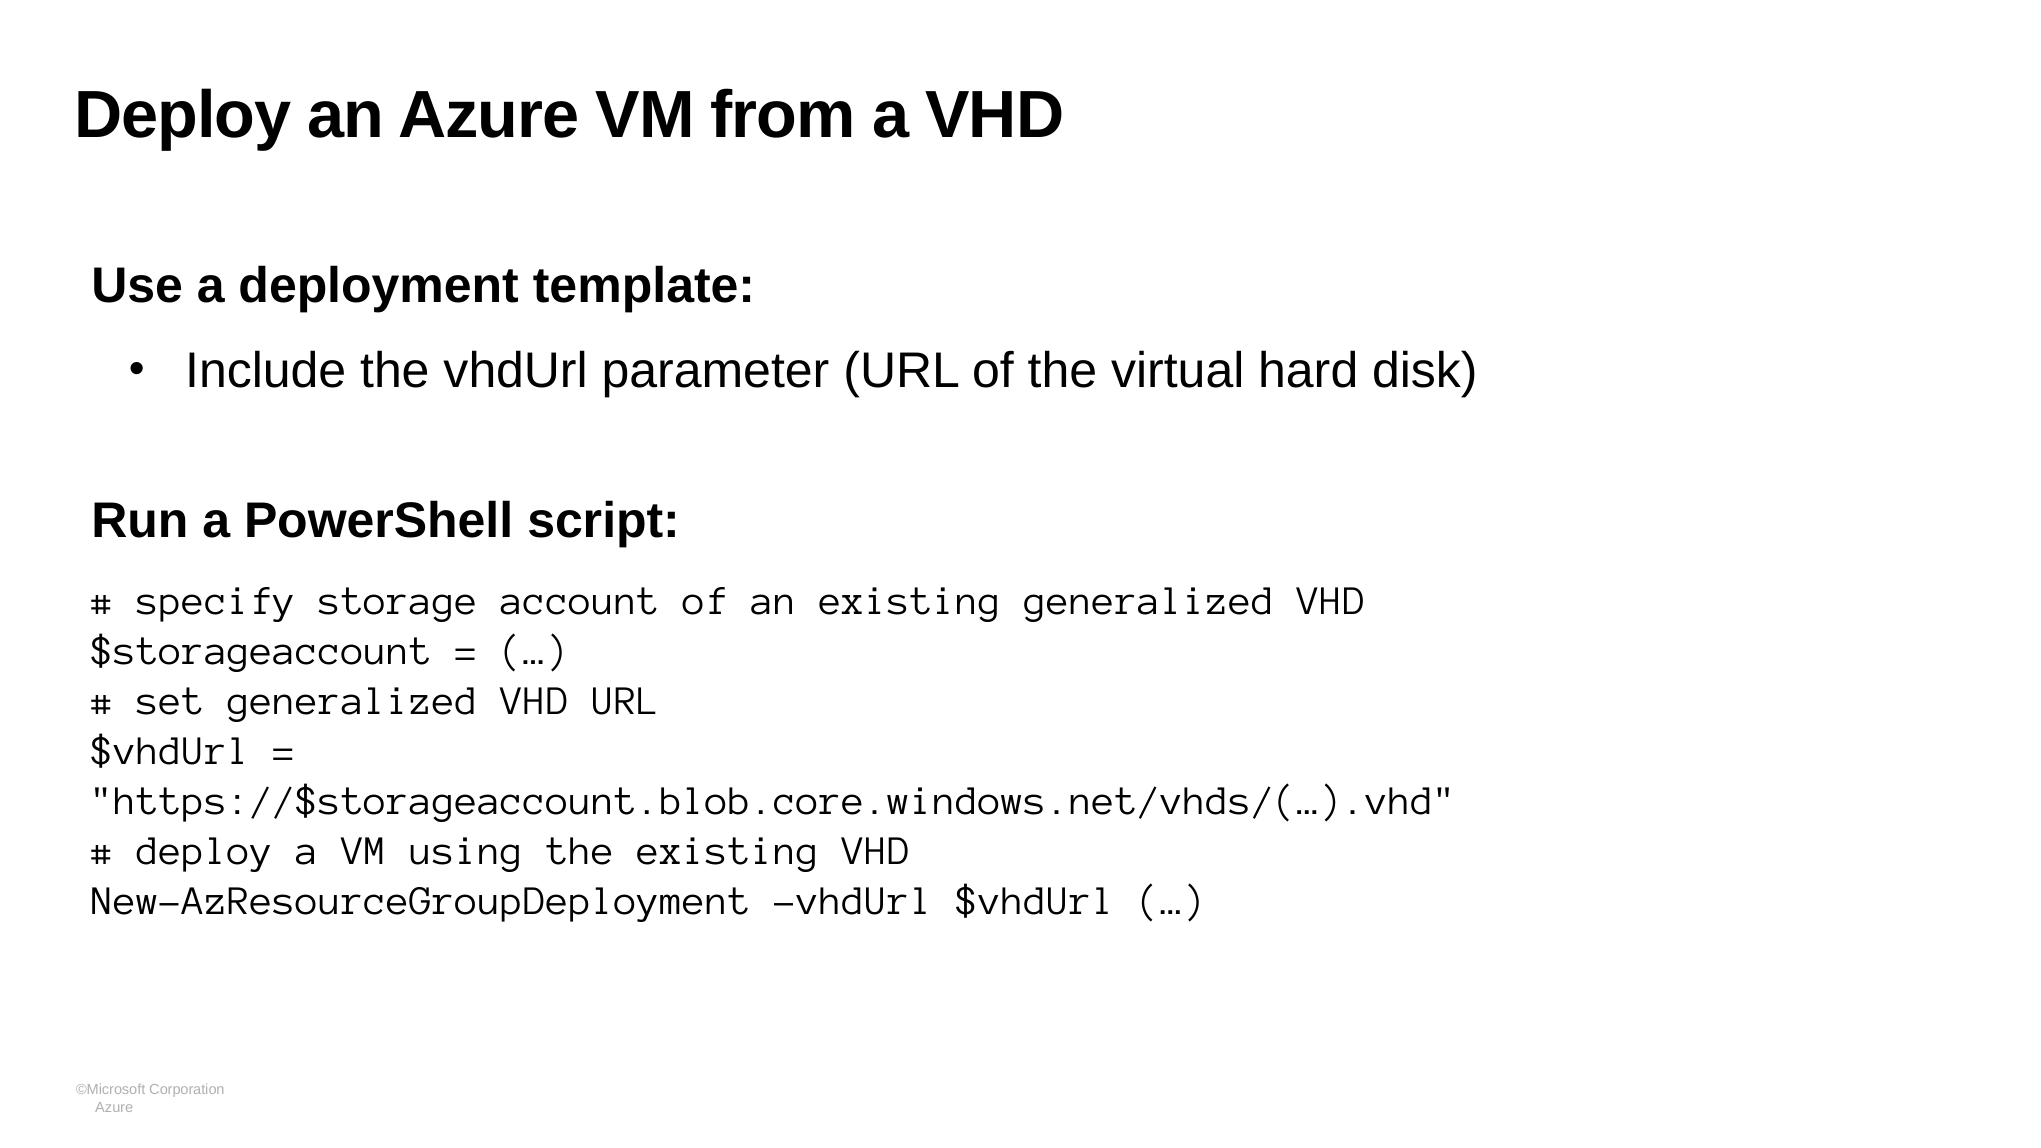

# Deploy an Azure VM from a VHD
Use a deployment template:
Include the vhdUrl parameter (URL of the virtual hard disk)

Run a PowerShell script:
# specify storage account of an existing generalized VHD
$storageaccount = (…)
# set generalized VHD URL
$vhdUrl = "https://$storageaccount.blob.core.windows.net/vhds/(…).vhd"
# deploy a VM using the existing VHD
New-AzResourceGroupDeployment -vhdUrl $vhdUrl (…)